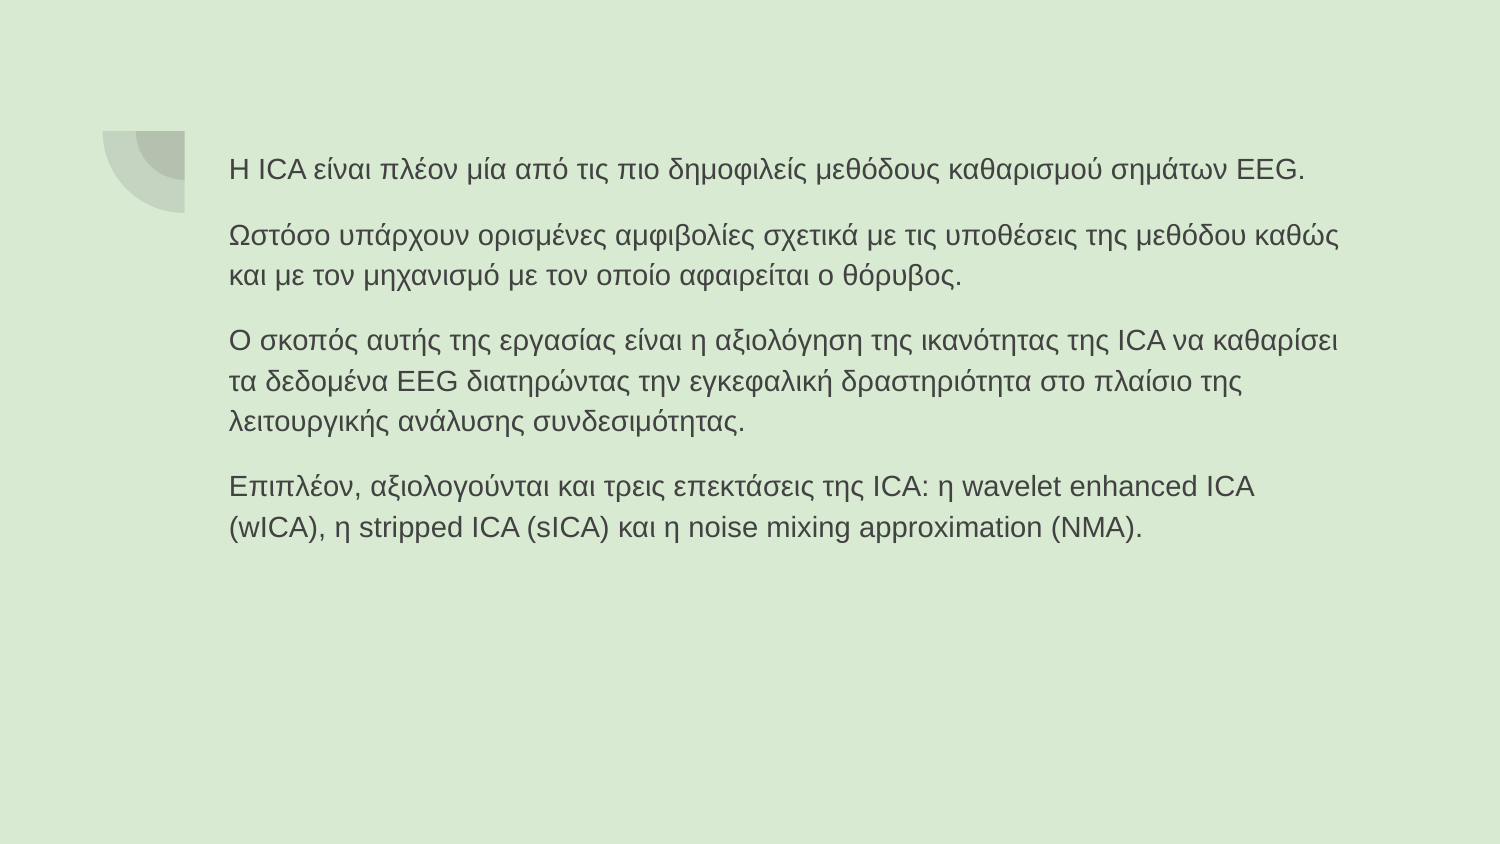

Η ICA είναι πλέον μία από τις πιο δημοφιλείς μεθόδους καθαρισμού σημάτων EEG.
Ωστόσο υπάρχουν ορισμένες αμφιβολίες σχετικά με τις υποθέσεις της μεθόδου καθώς και με τον μηχανισμό με τον οποίο αφαιρείται ο θόρυβος.
Ο σκοπός αυτής της εργασίας είναι η αξιολόγηση της ικανότητας της ICA να καθαρίσει τα δεδομένα EEG διατηρώντας την εγκεφαλική δραστηριότητα στο πλαίσιο της λειτουργικής ανάλυσης συνδεσιμότητας.
Επιπλέον, αξιολογούνται και τρεις επεκτάσεις της ICA: η wavelet enhanced ICA (wICA), η stripped ICA (sICA) και η noise mixing approximation (NMA).